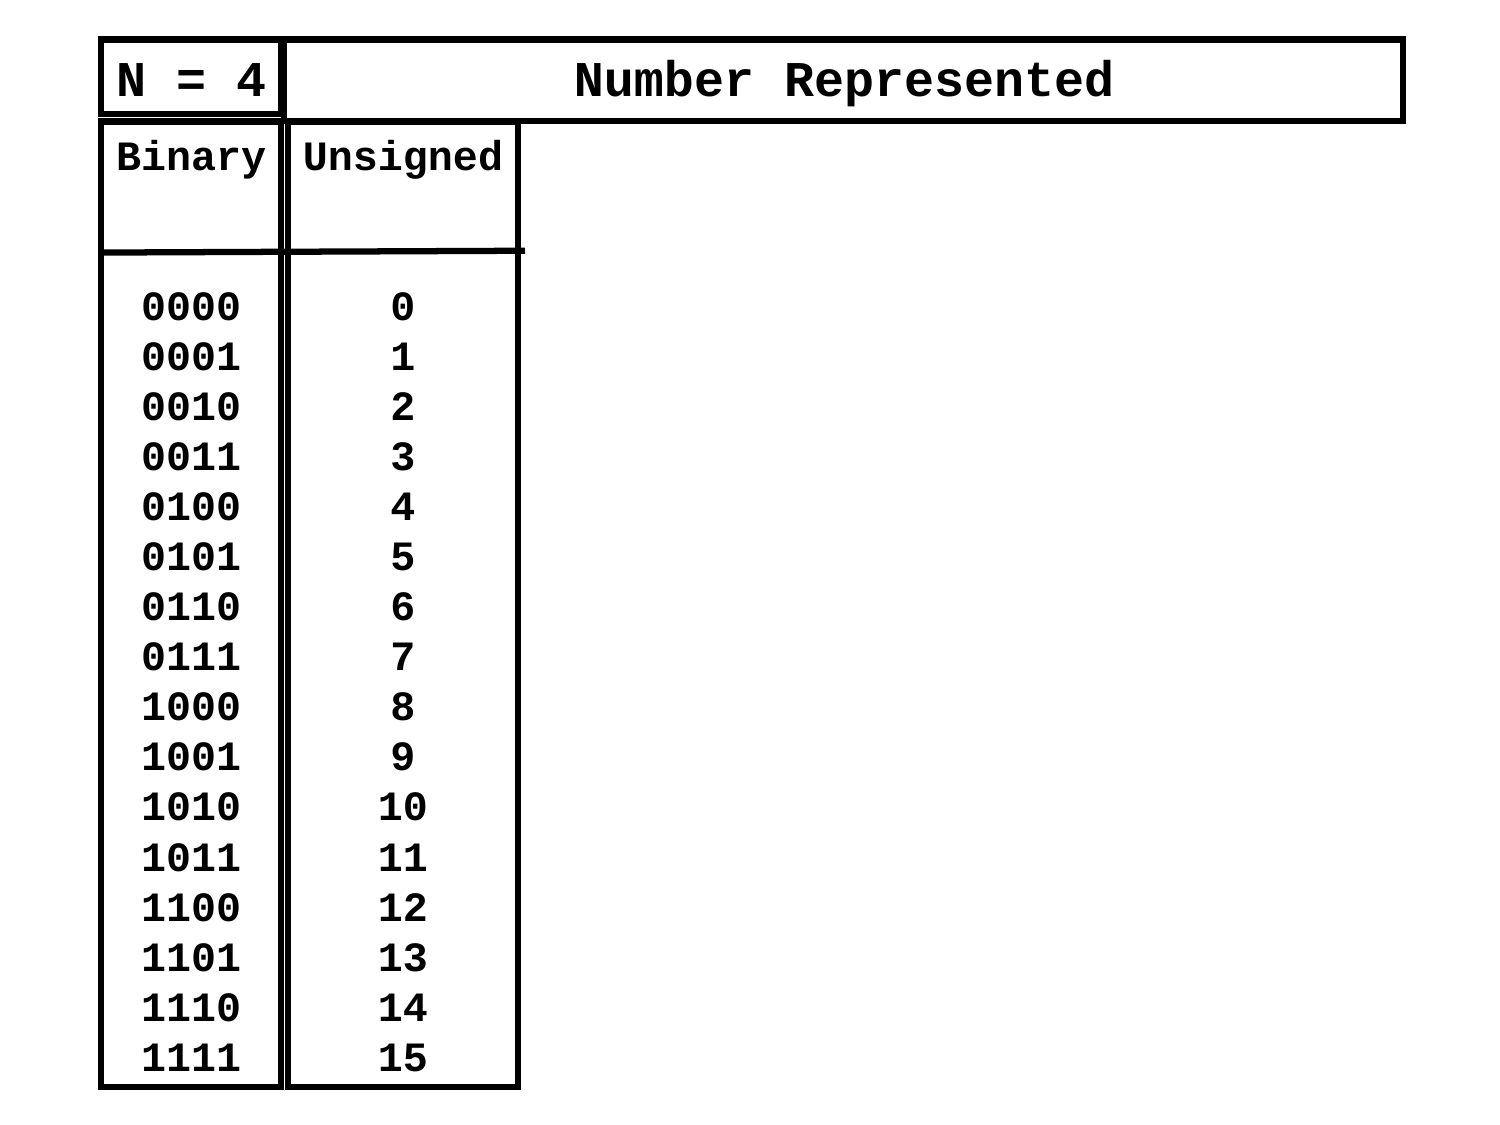

N = 4
Number Represented
Binary

0000
0001
0010
0011
0100
0101
0110
0111
1000
1001
1010
1011
1100
1101
1110
1111
Unsigned

0
1
2
3
4
5
6
7
8
9
10
11
12
13
14
15